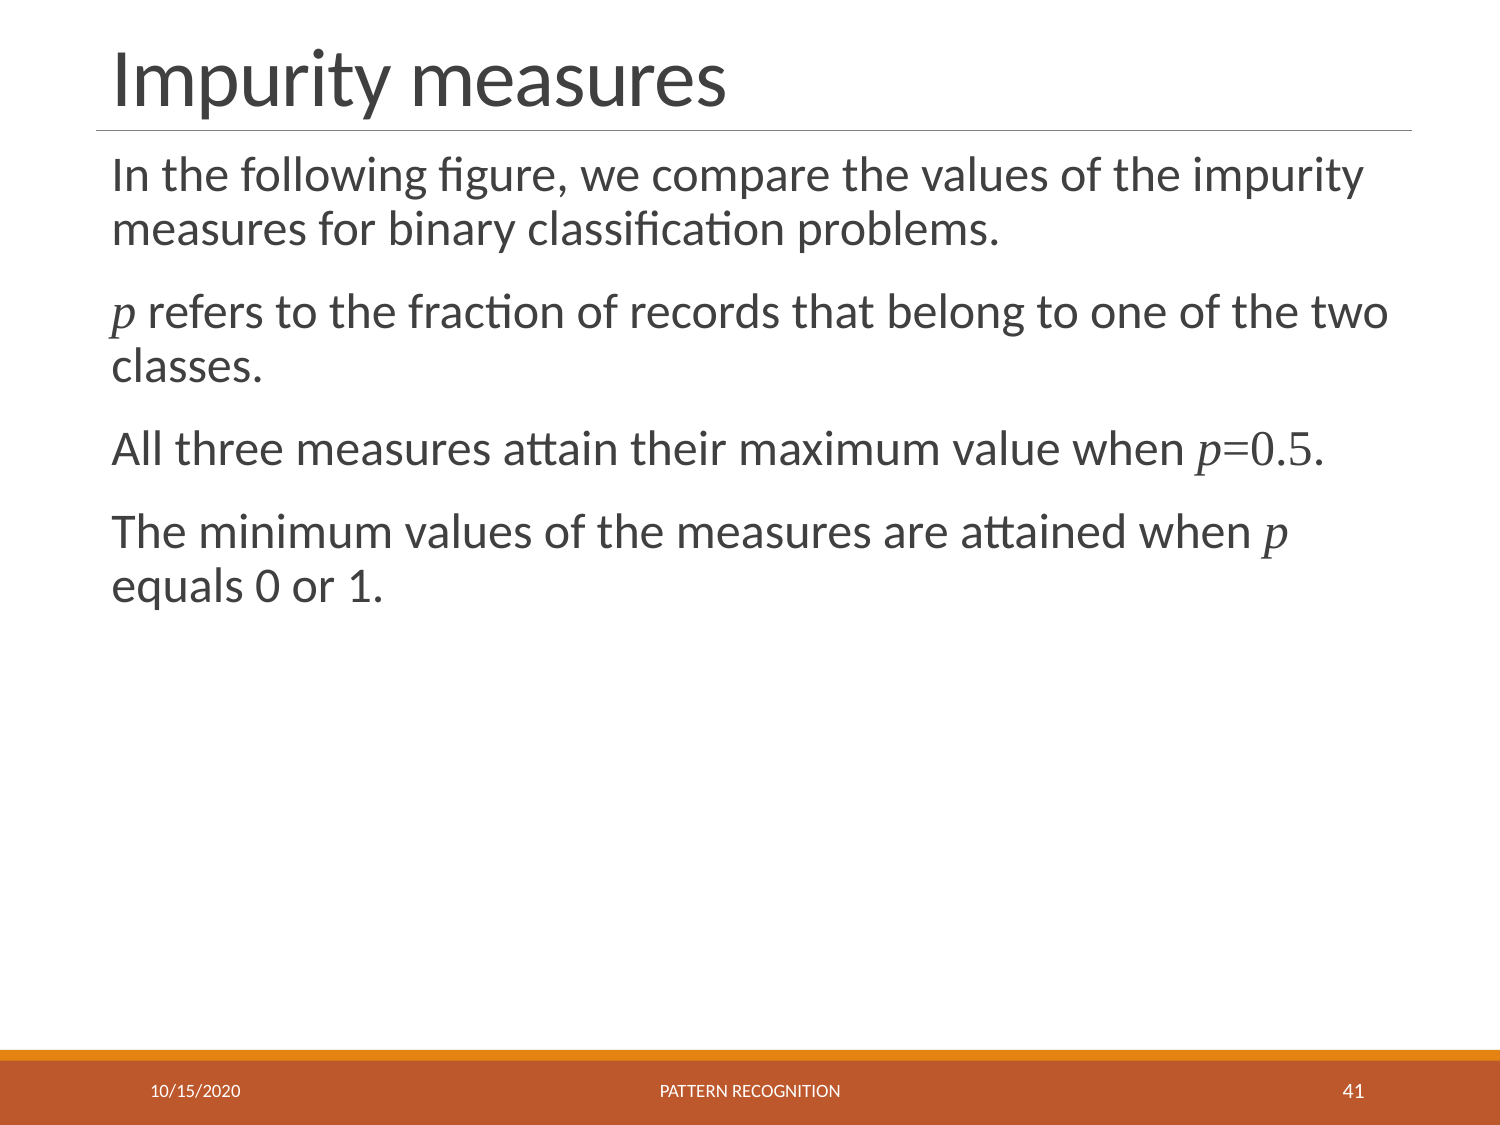

# Impurity measures
In the following figure, we compare the values of the impurity measures for binary classification problems.
p refers to the fraction of records that belong to one of the two classes.
All three measures attain their maximum value when p=0.5.
The minimum values of the measures are attained when p equals 0 or 1.
10/15/2020
Pattern recognition
41